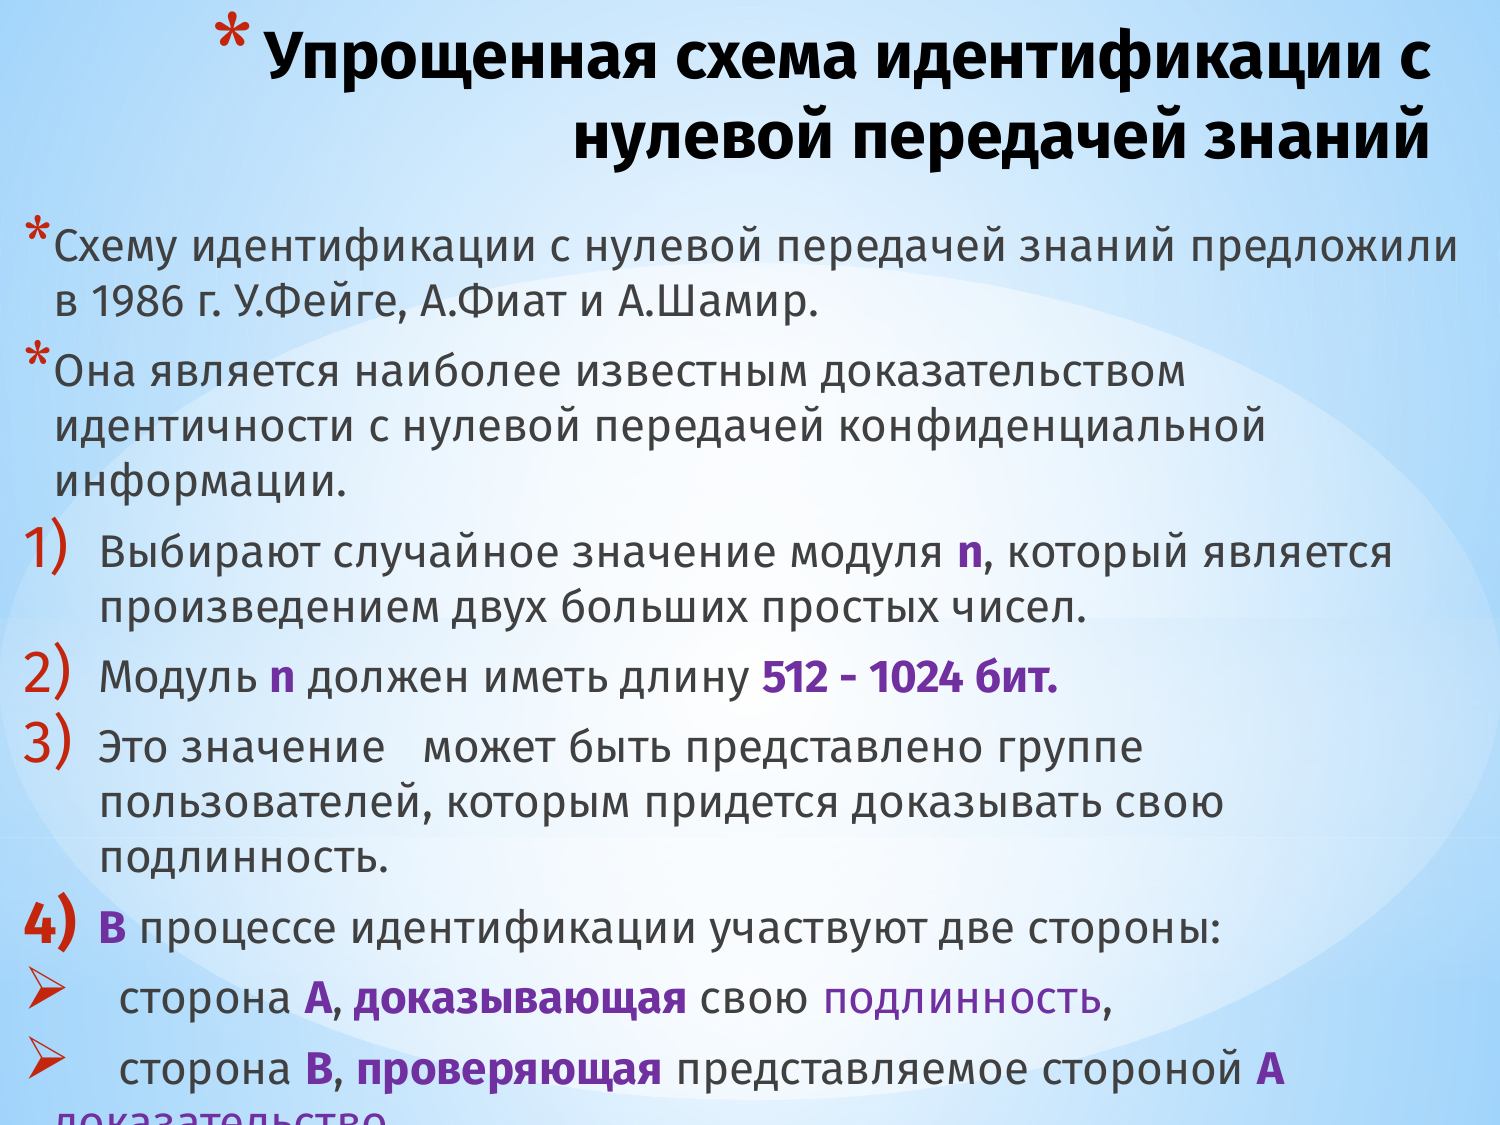

# Упрощенная схема идентификации с нулевой передачей знаний
Схему идентификации с нулевой передачей знаний предложили в 1986 г. У.Фейге, А.Фиат и А.Шамир.
Она является наиболее известным доказательством идентичности с нулевой передачей конфиденциальной информации.
Выбирают случайное значение модуля n, который является произведением двух больших простых чисел.
Модуль n должен иметь длину 512 - 1024 бит.
Это значение   может быть представлено группе пользователей, которым придется доказывать свою подлинность.
В процессе идентификации участвуют две стороны:
    сторона А, доказывающая свою подлинность,
    сторона В, проверяющая представляемое стороной А доказательство.